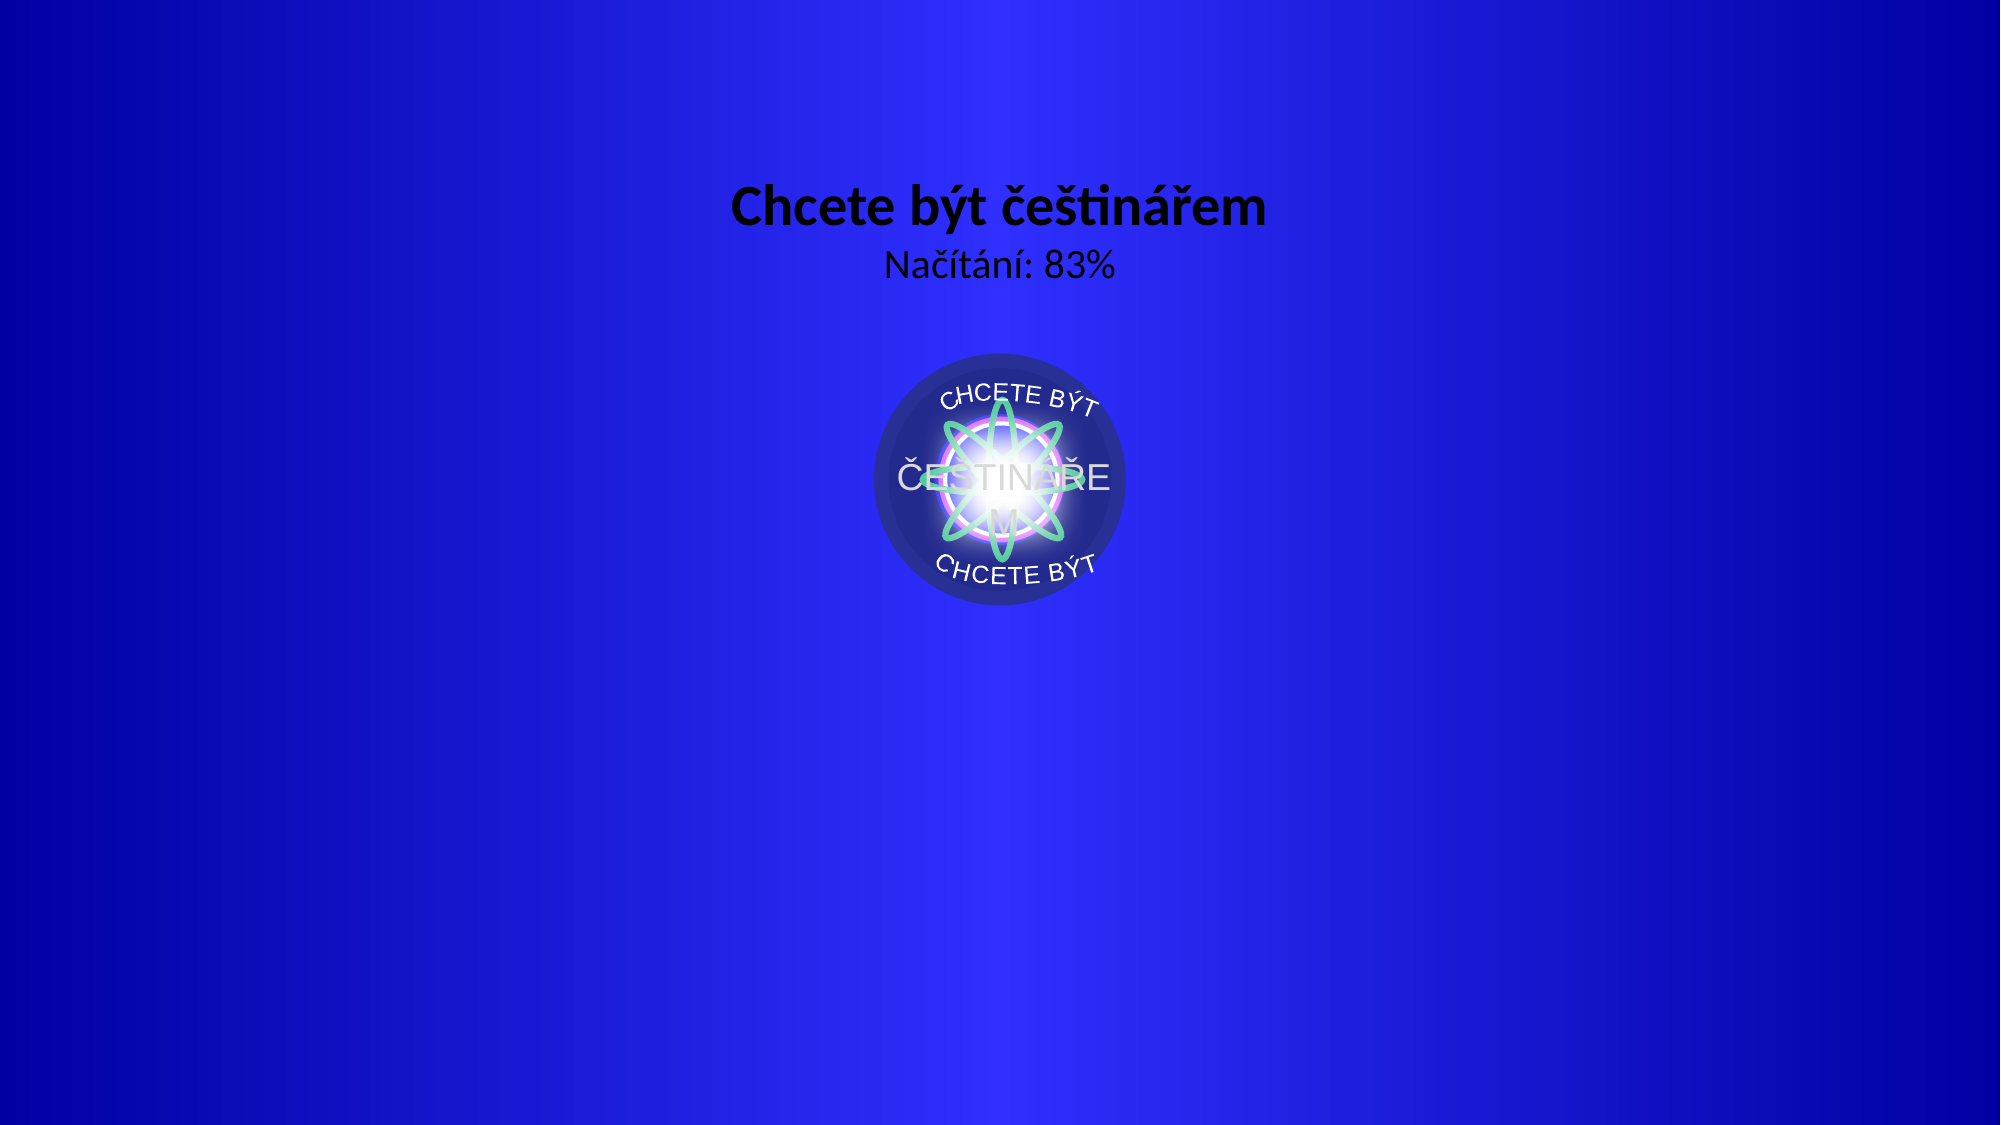

Chcete být češtinářem
Načítání: 83%

CHCETE BÝT

ČEŠTINÁŘEM

CHCETE BÝT